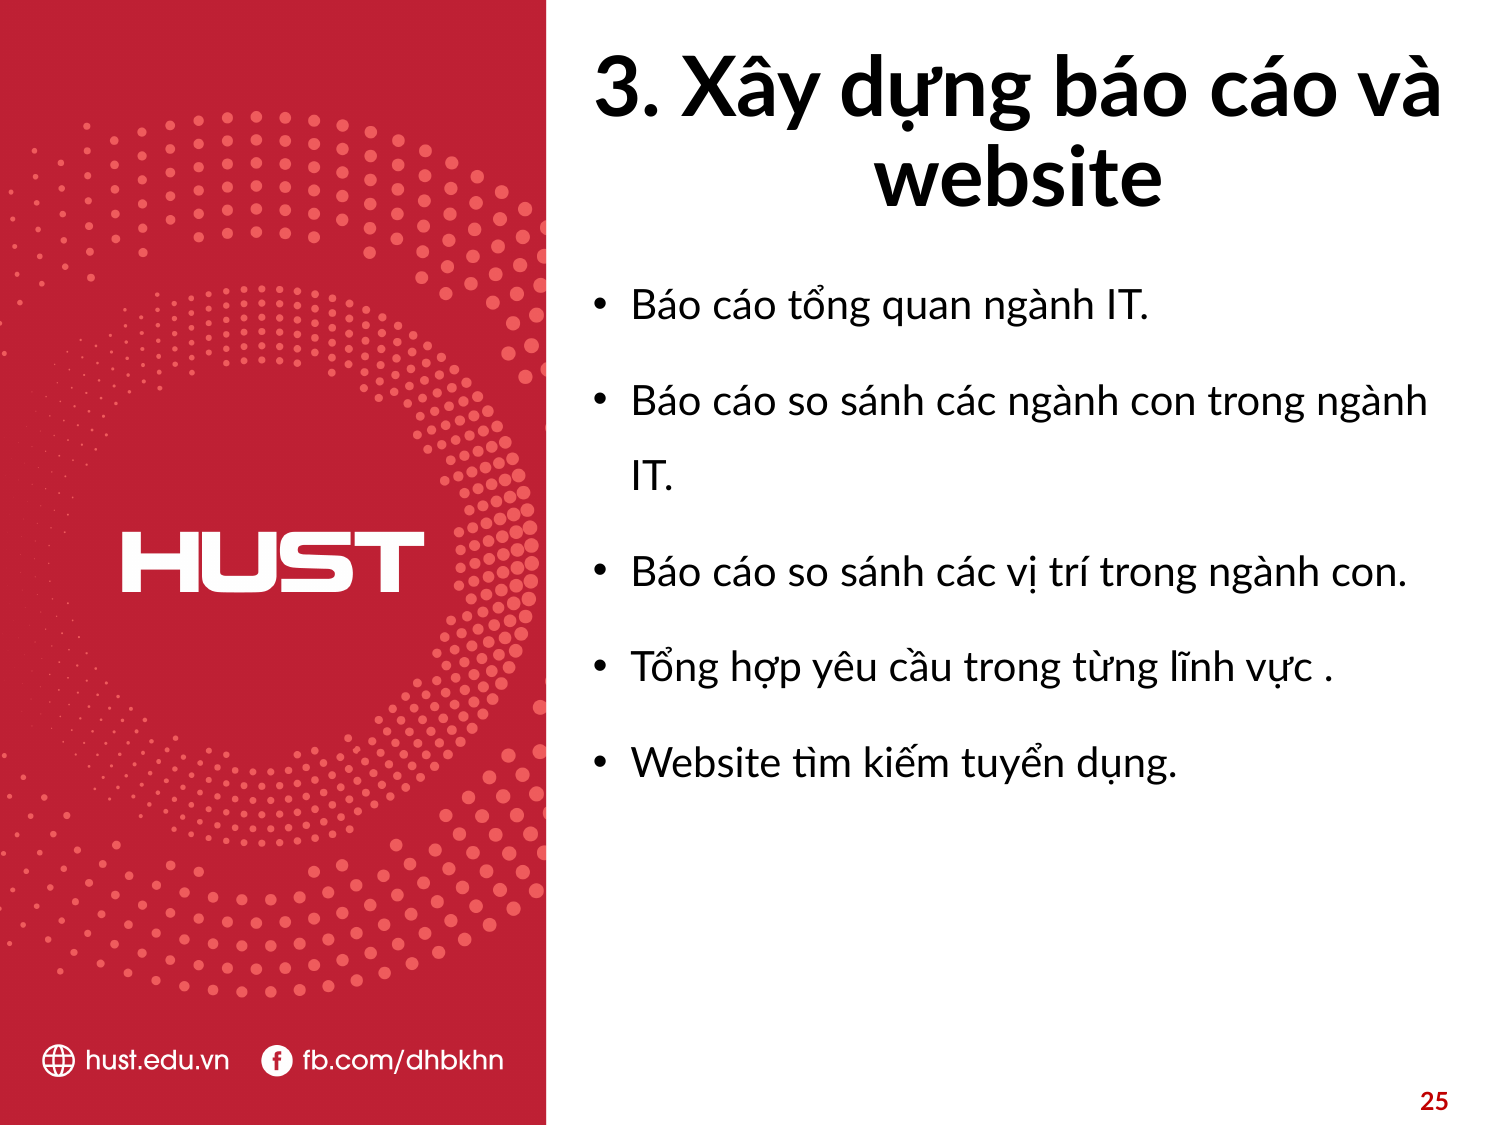

# 3. Xây dựng báo cáo và website
Báo cáo tổng quan ngành IT.
Báo cáo so sánh các ngành con trong ngành IT.
Báo cáo so sánh các vị trí trong ngành con.
Tổng hợp yêu cầu trong từng lĩnh vực .
Website tìm kiếm tuyển dụng.
25